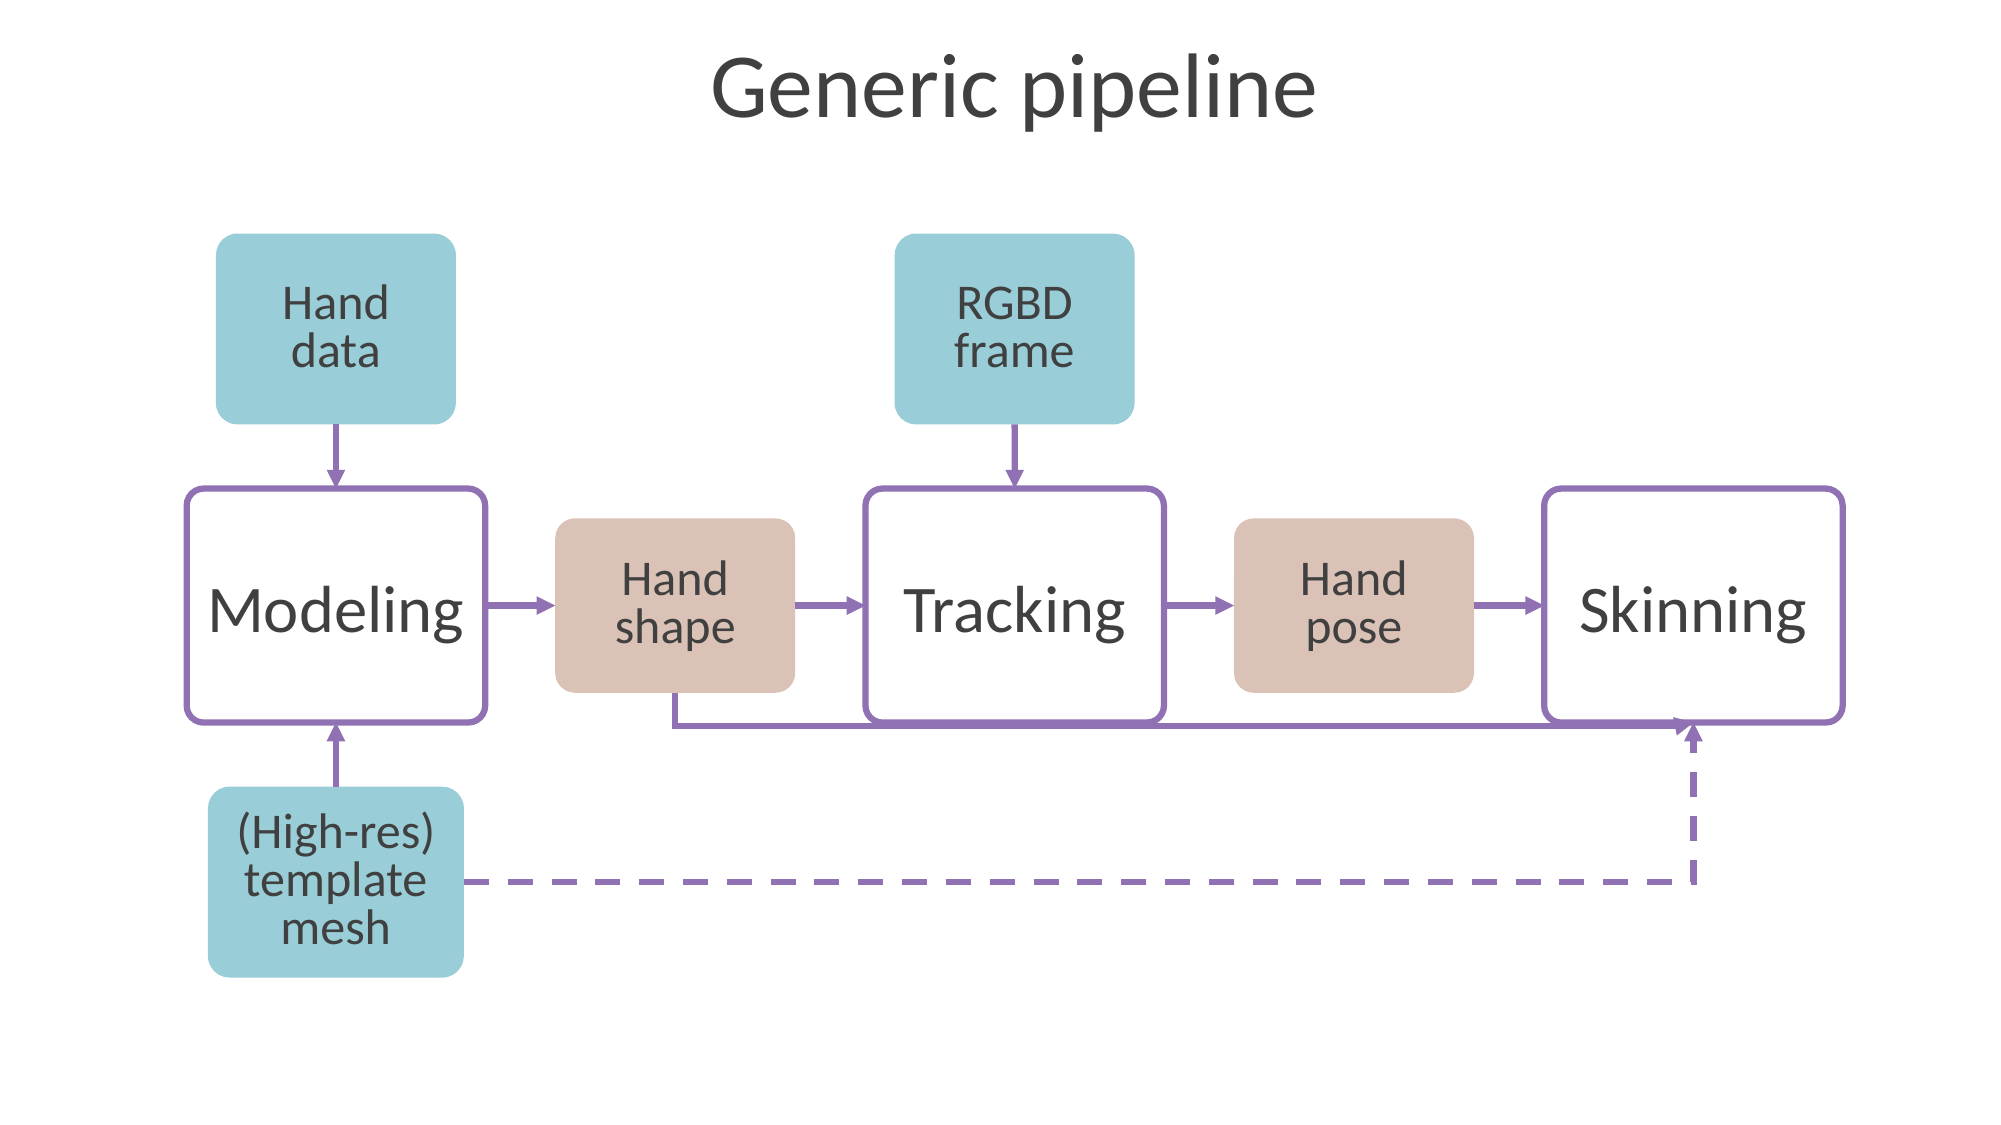

# Generic pipeline
Hand data
RGBD frame
Modeling
Tracking
Skinning
Hand shape
Hand pose
(High-res) template mesh